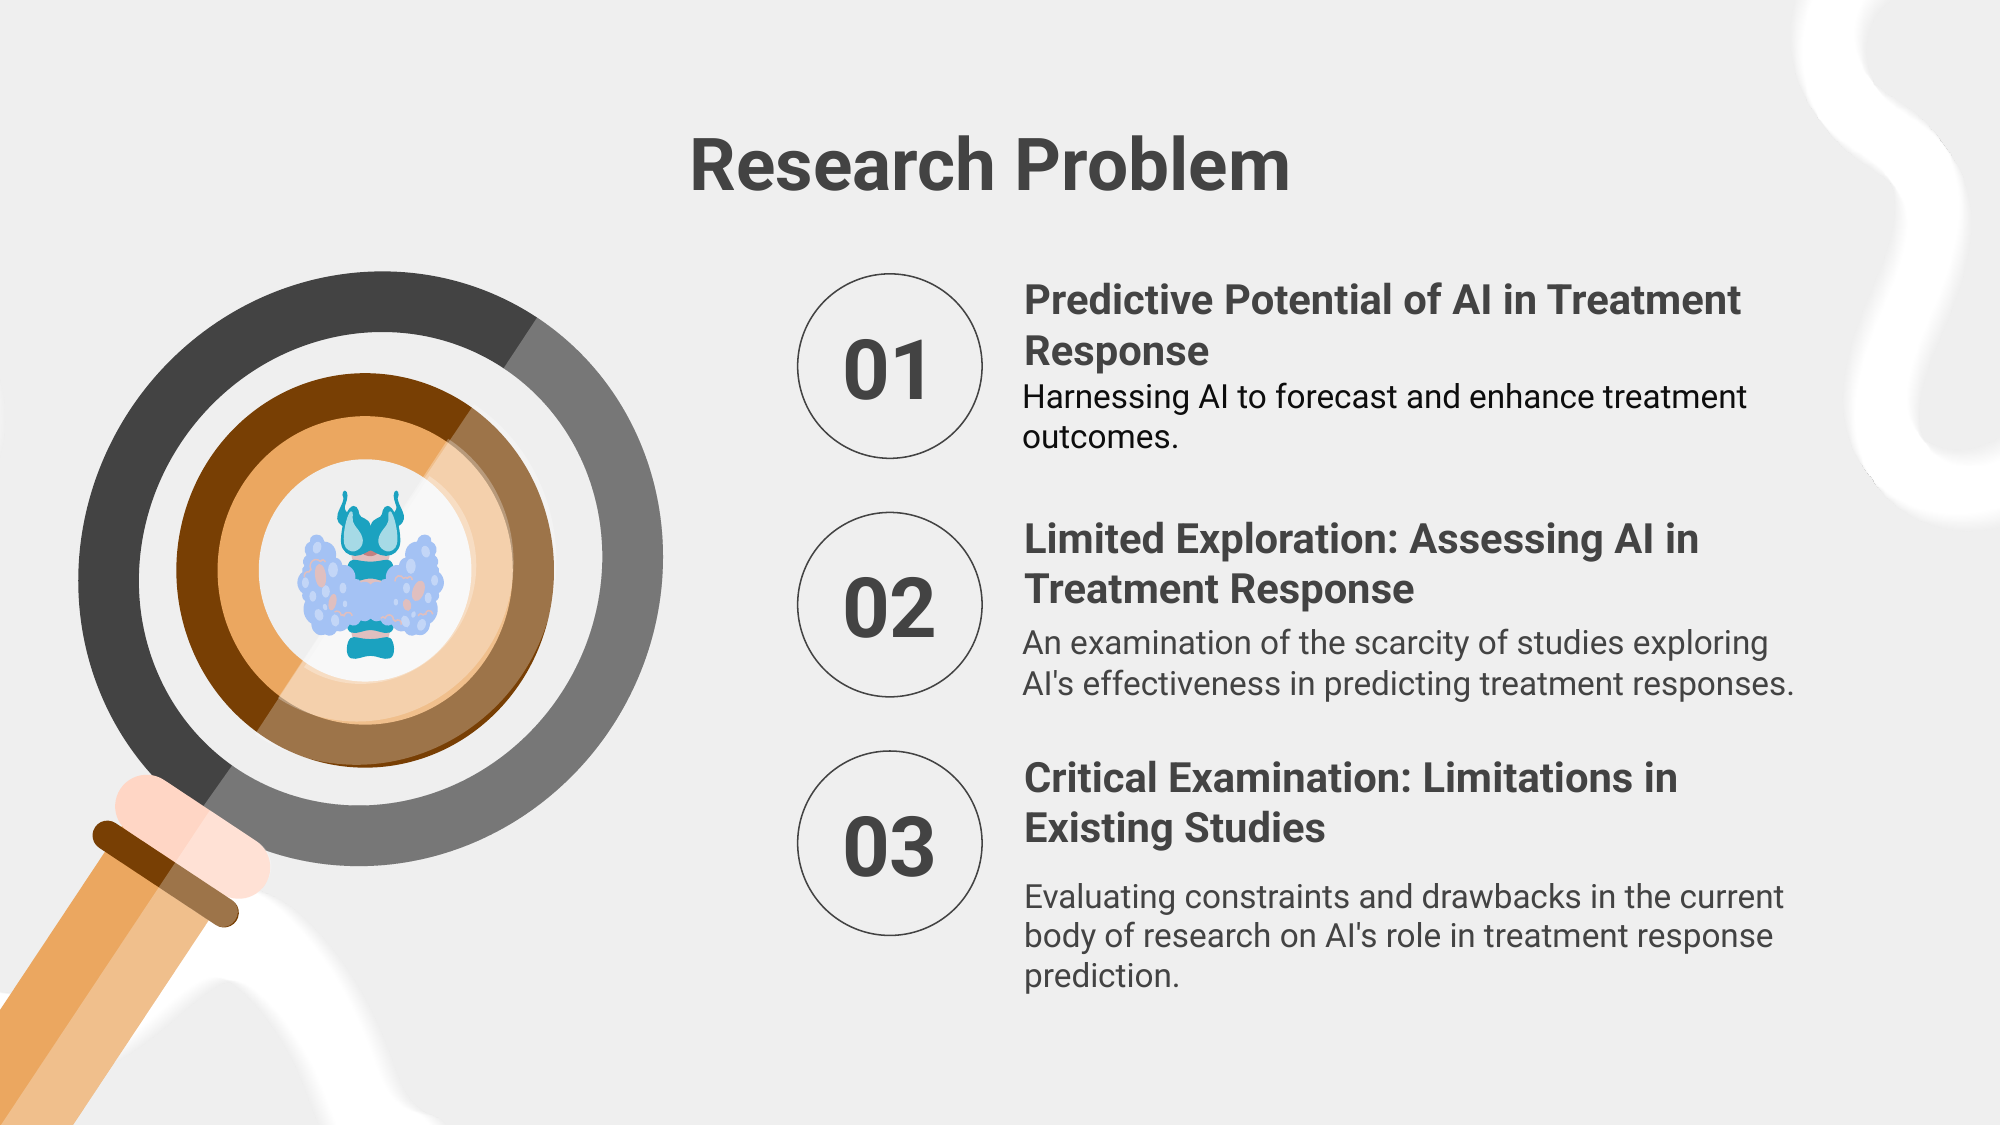

# Research Problem

Predictive Potential of AI in Treatment Response
01
Harnessing AI to forecast and enhance treatment outcomes.

Limited Exploration: Assessing AI in Treatment Response
02
An examination of the scarcity of studies exploring AI's effectiveness in predicting treatment responses.

Critical Examination: Limitations in Existing Studies
03
Evaluating constraints and drawbacks in the current body of research on AI's role in treatment response prediction.